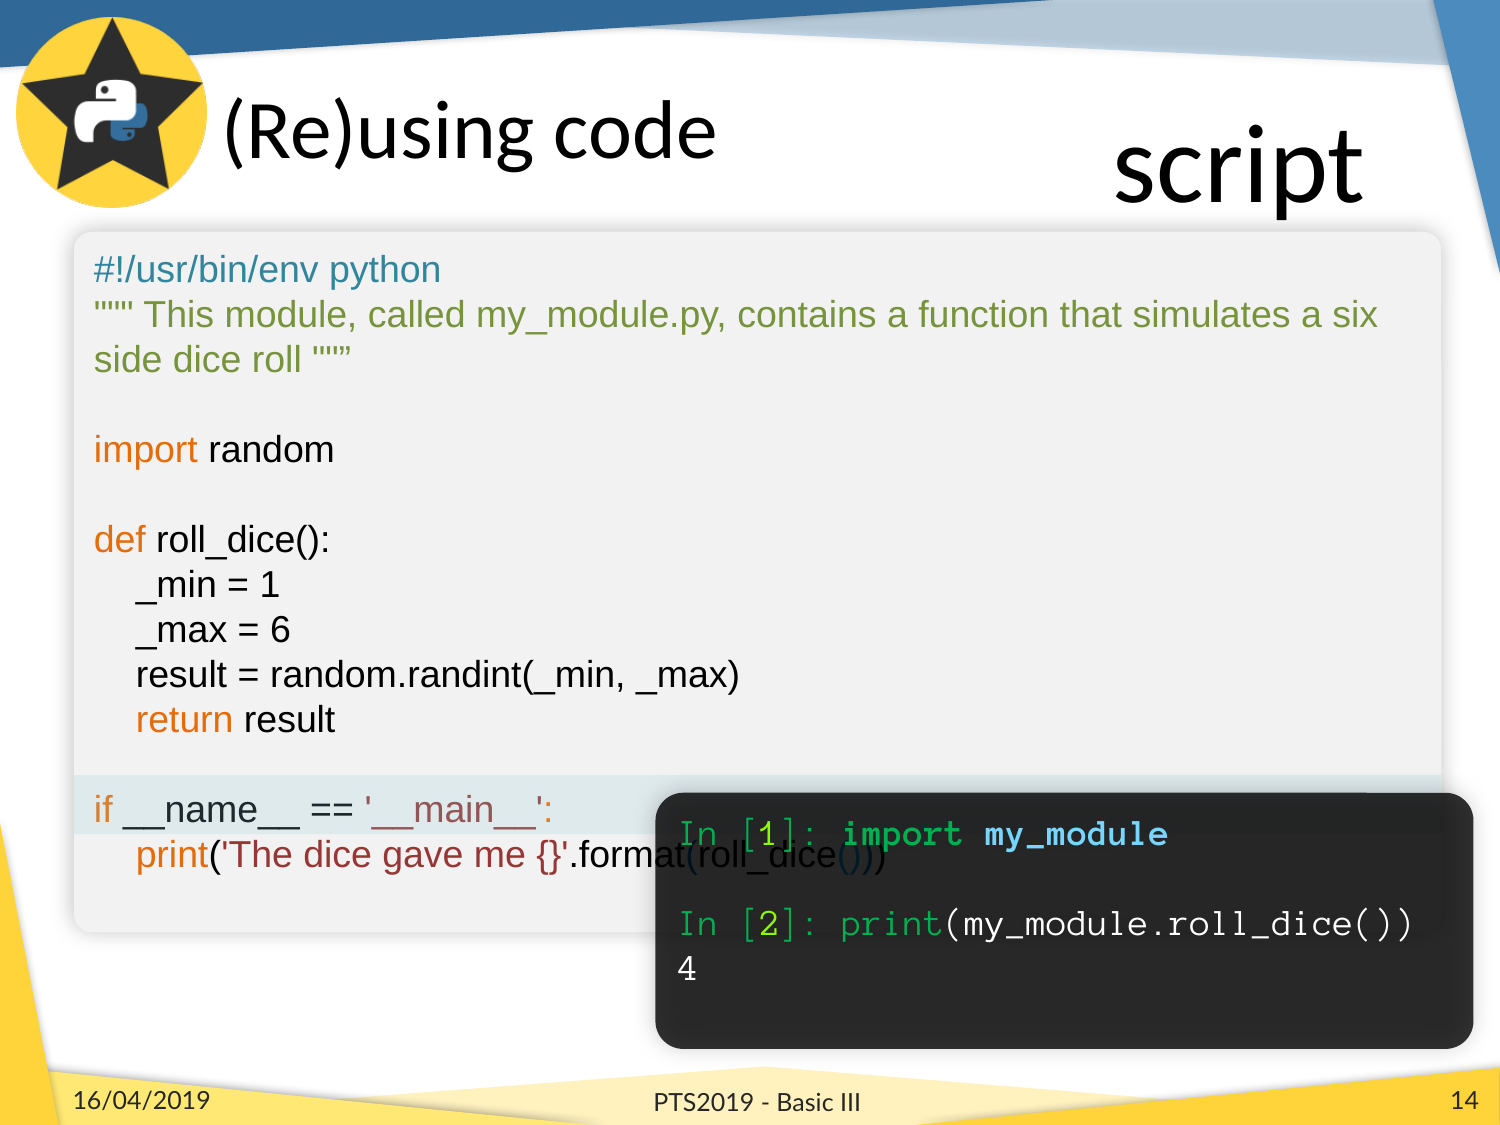

# (Re)using code
script
#!/usr/bin/env python
""" This module, called my_module.py, contains a function that simulates a six side dice roll ""”

import random

def roll_dice():
    _min = 1
    _max = 6
    result = random.randint(_min, _max)
    return result

if __name__ == '__main__':
    print('The dice gave me {}'.format(roll_dice()))

In [1]: import my_module

In [2]: print(my_module.roll_dice())
4

PTS2019 - Basic III
16/04/2019
14